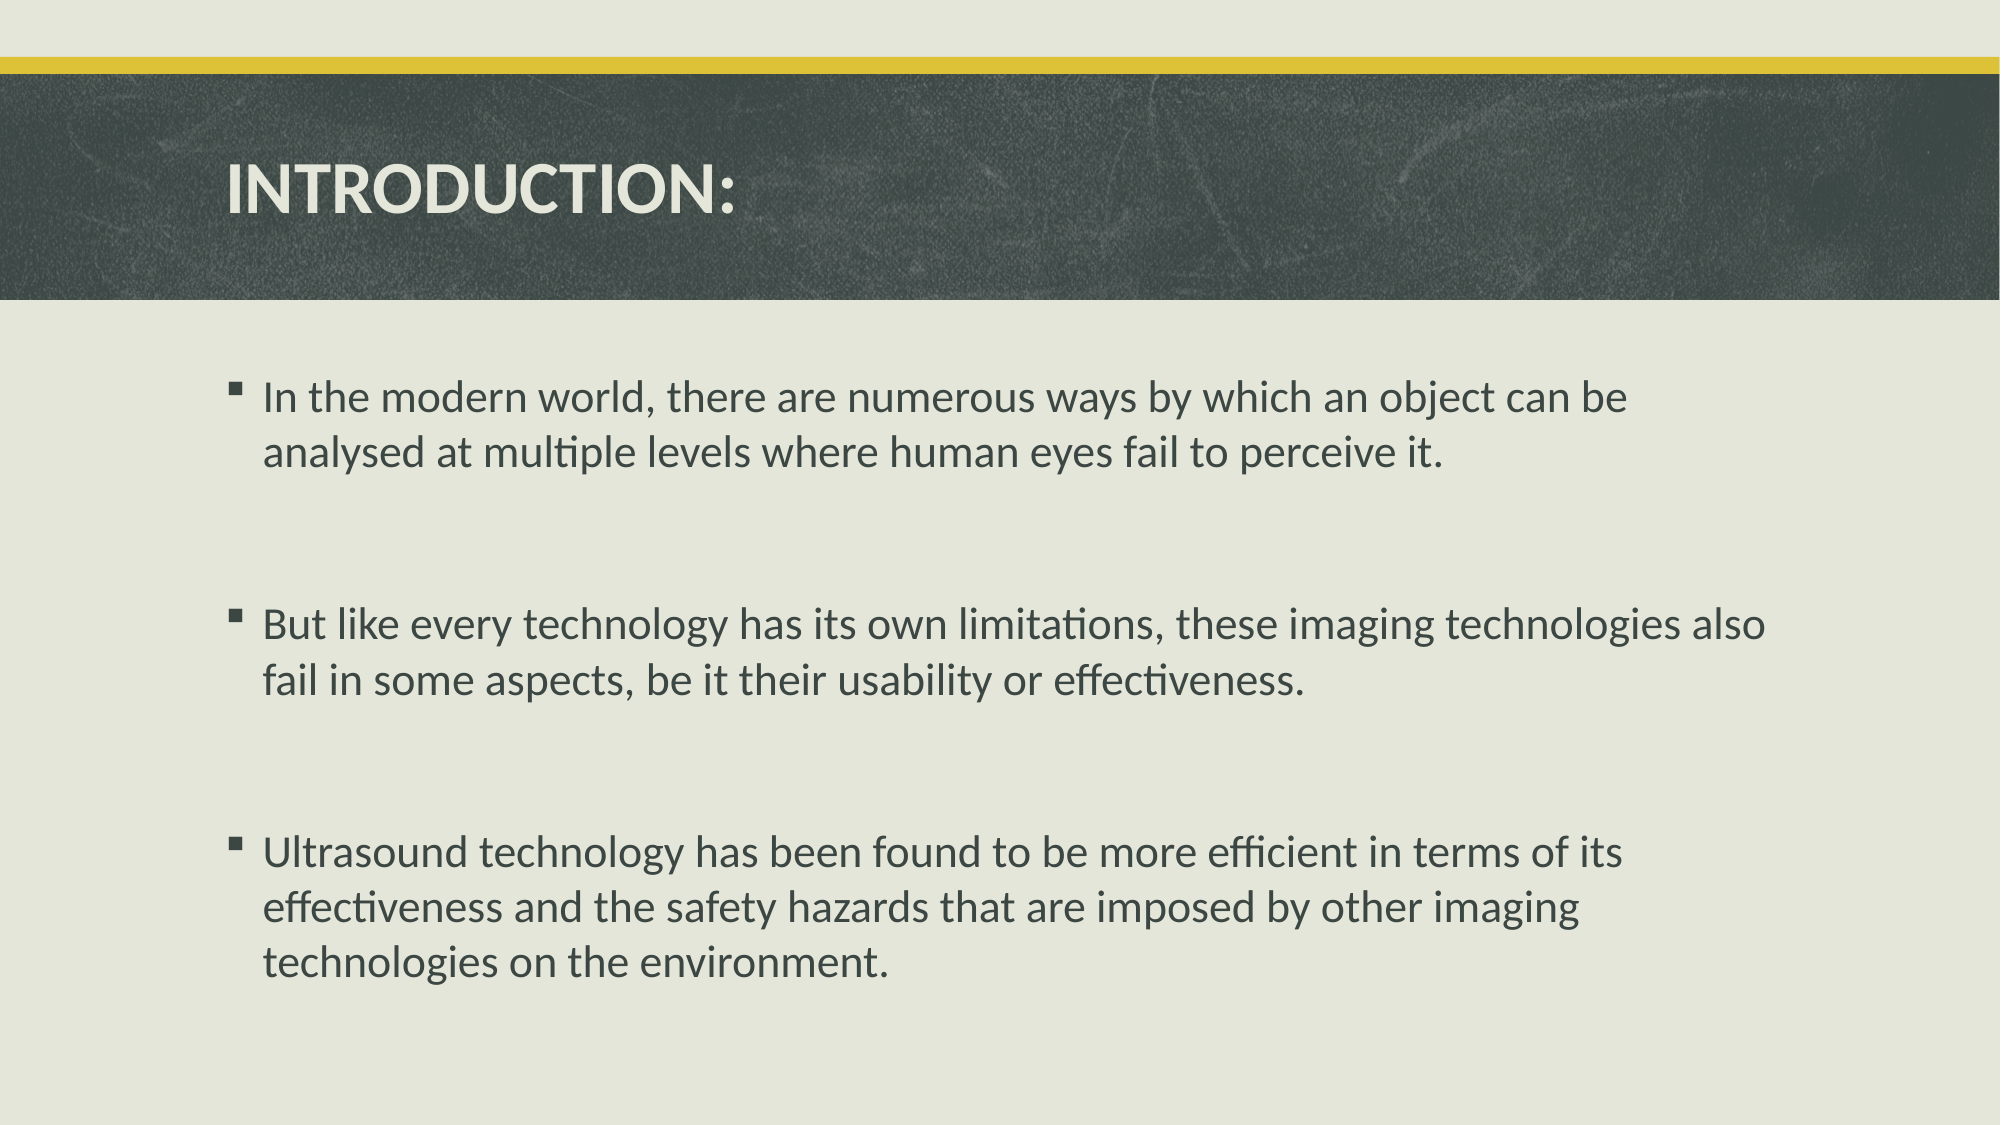

# INTRODUCTION:
In the modern world, there are numerous ways by which an object can be analysed at multiple levels where human eyes fail to perceive it.

But like every technology has its own limitations, these imaging technologies also fail in some aspects, be it their usability or effectiveness.

Ultrasound technology has been found to be more efficient in terms of its effectiveness and the safety hazards that are imposed by other imaging technologies on the environment.